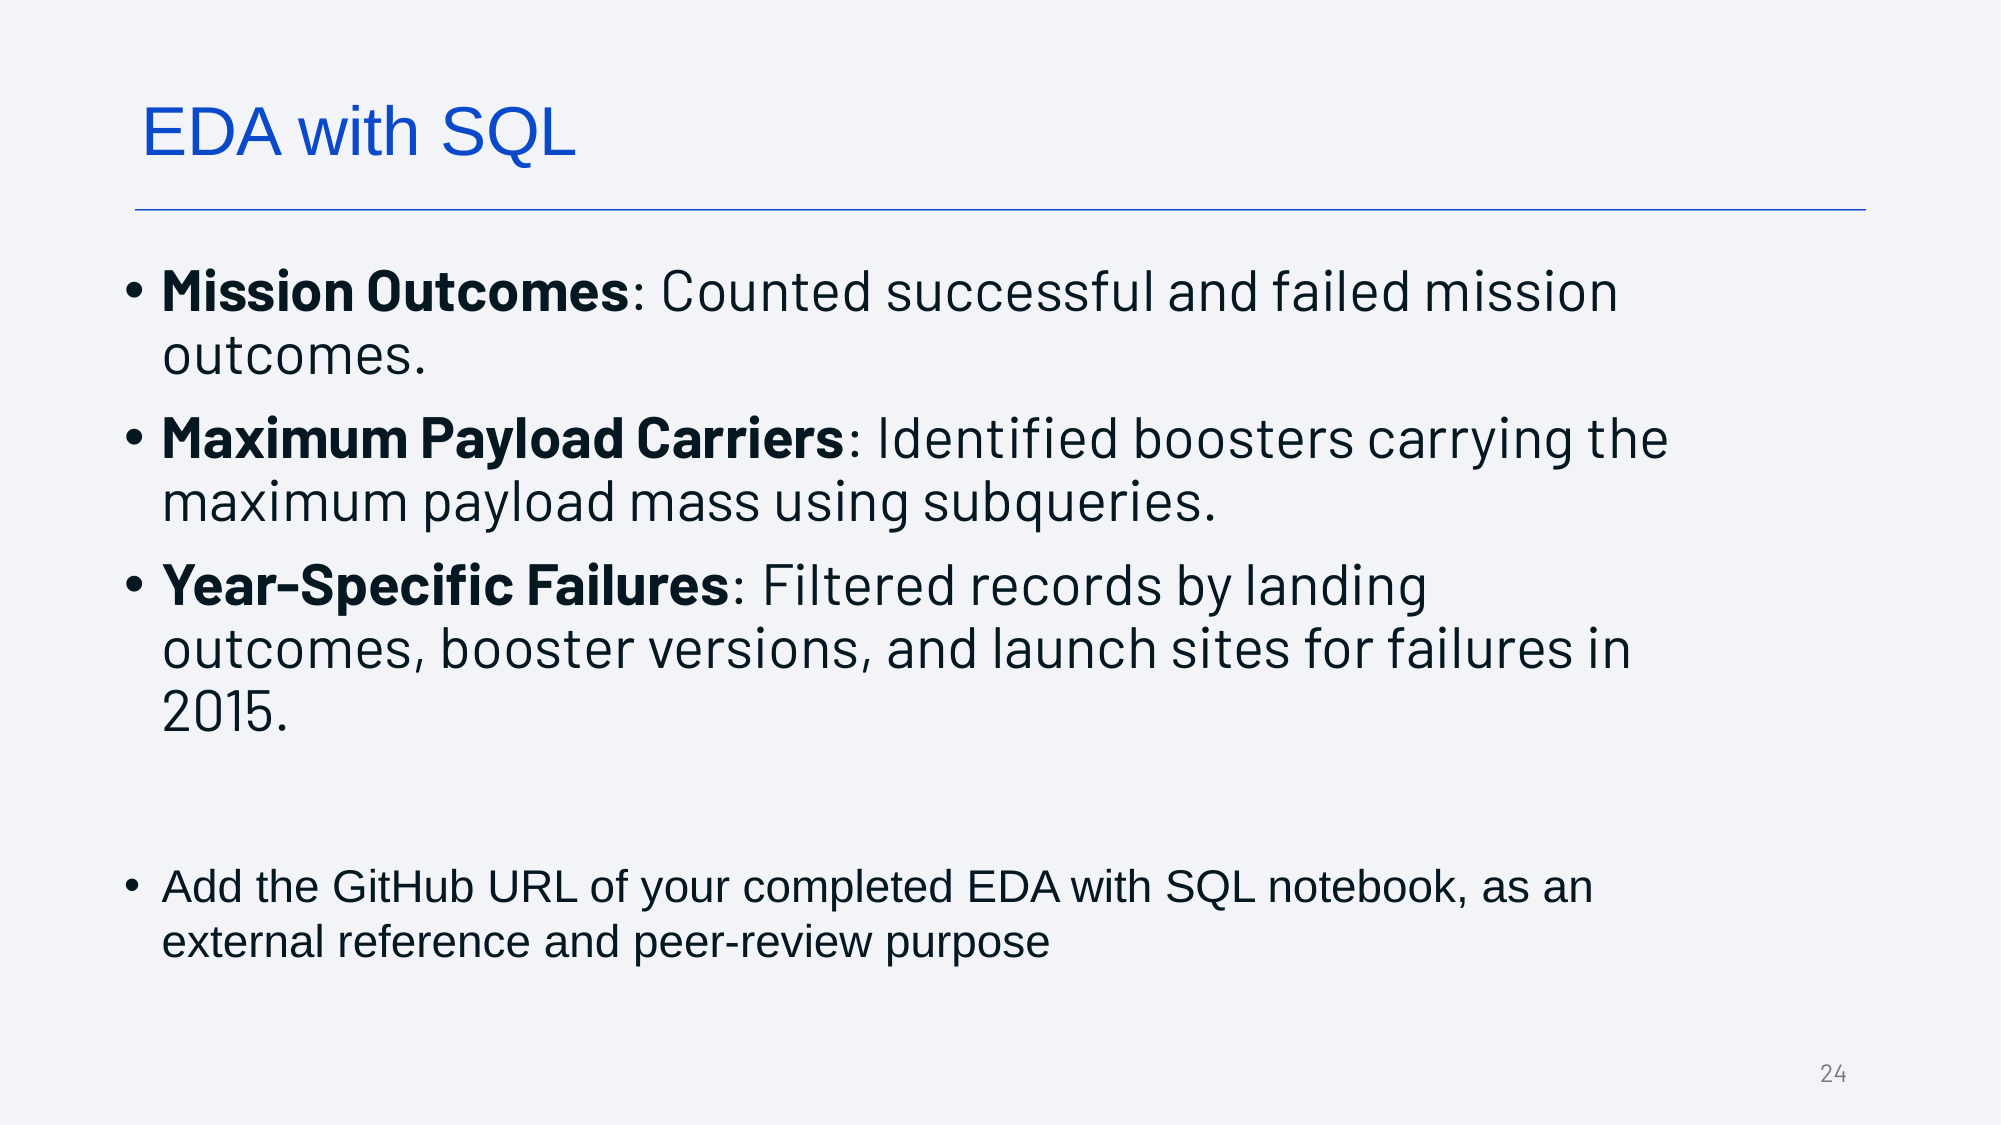

EDA with SQL
Mission Outcomes: Counted successful and failed mission outcomes.
Maximum Payload Carriers: Identified boosters carrying the maximum payload mass using subqueries.
Year-Specific Failures: Filtered records by landing outcomes, booster versions, and launch sites for failures in 2015.

Add the GitHub URL of your completed EDA with SQL notebook, as an external reference and peer-review purpose

24